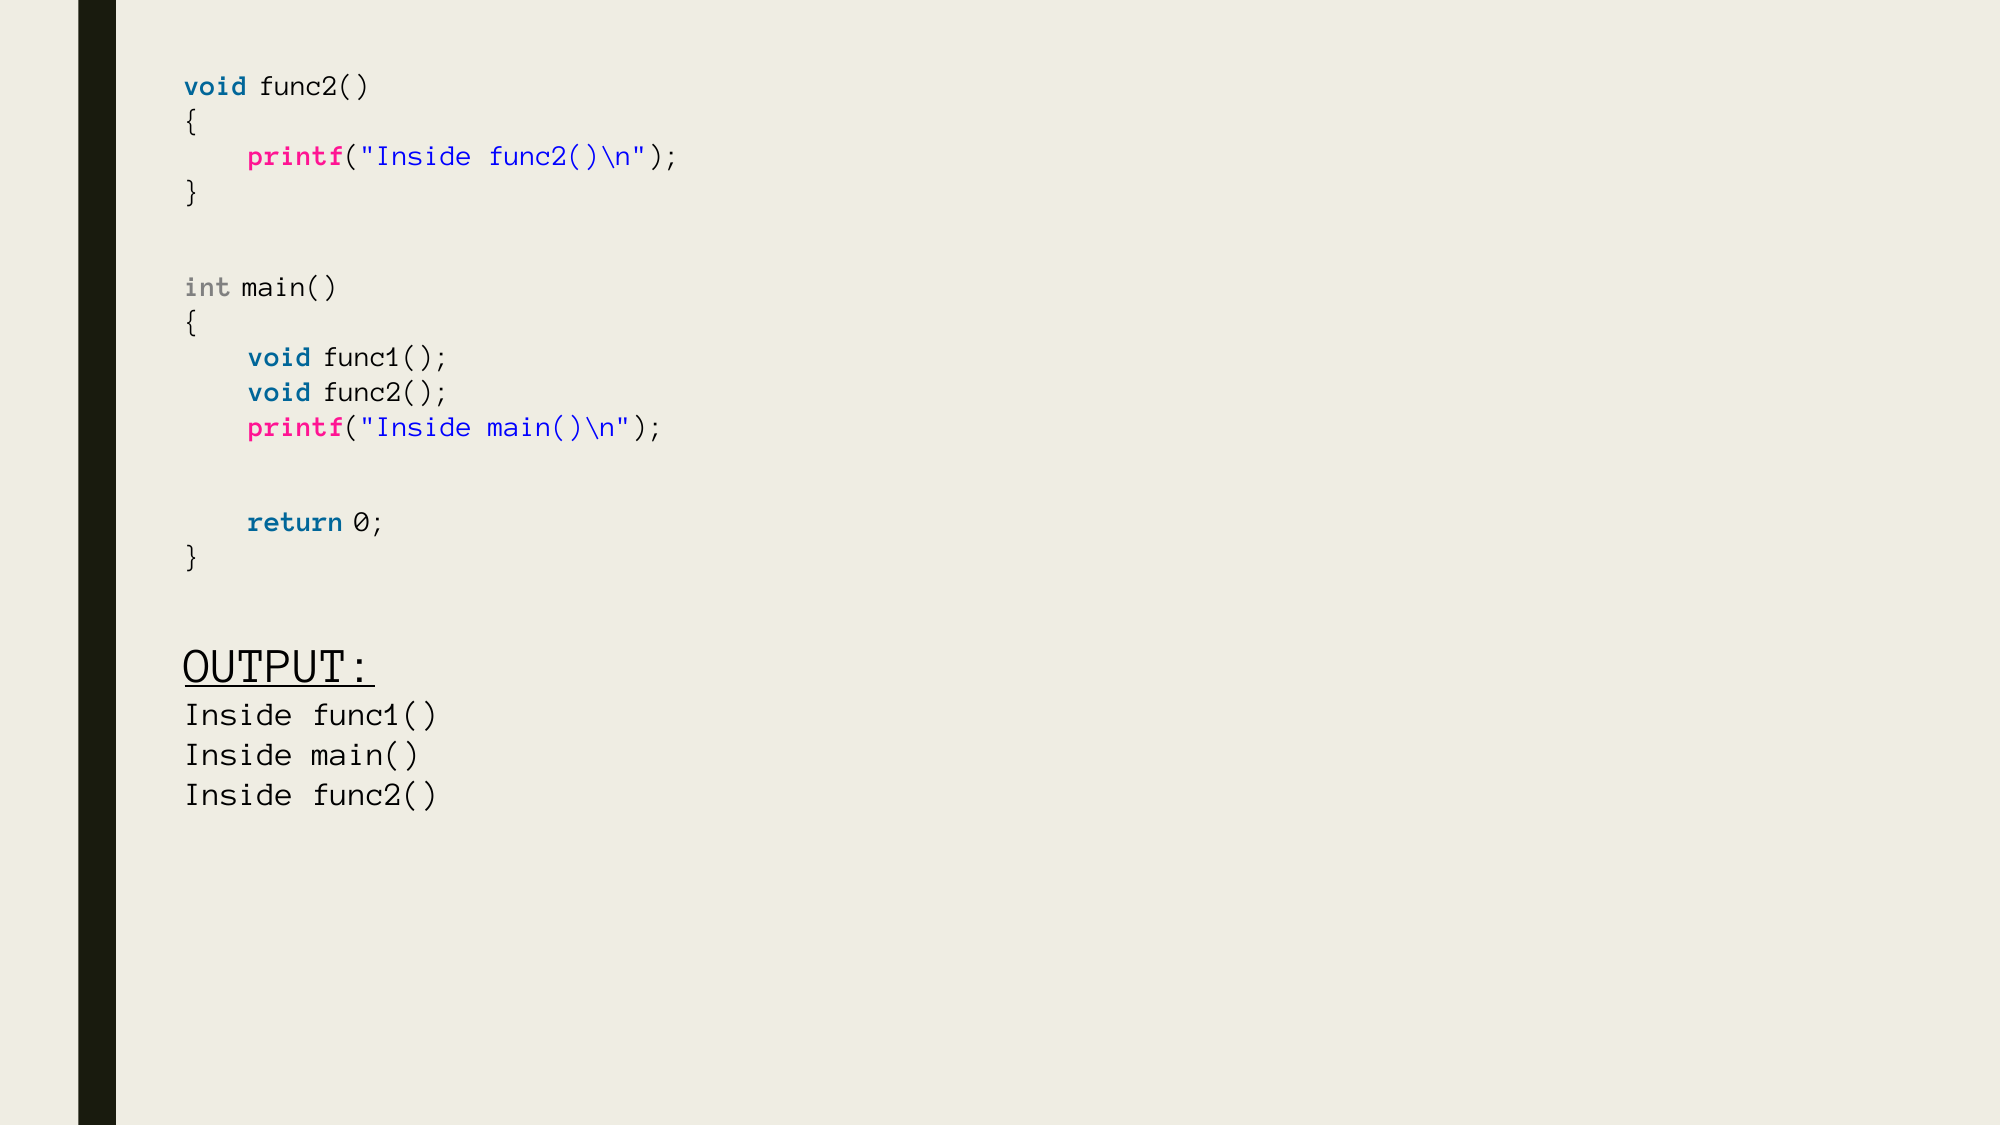

void func2()
{
    printf("Inside func2()\n");
}

int main()
{
    void func1();
    void func2();
    printf("Inside main()\n");

    return 0;
}

OUTPUT:
Inside func1()
Inside main()
Inside func2()